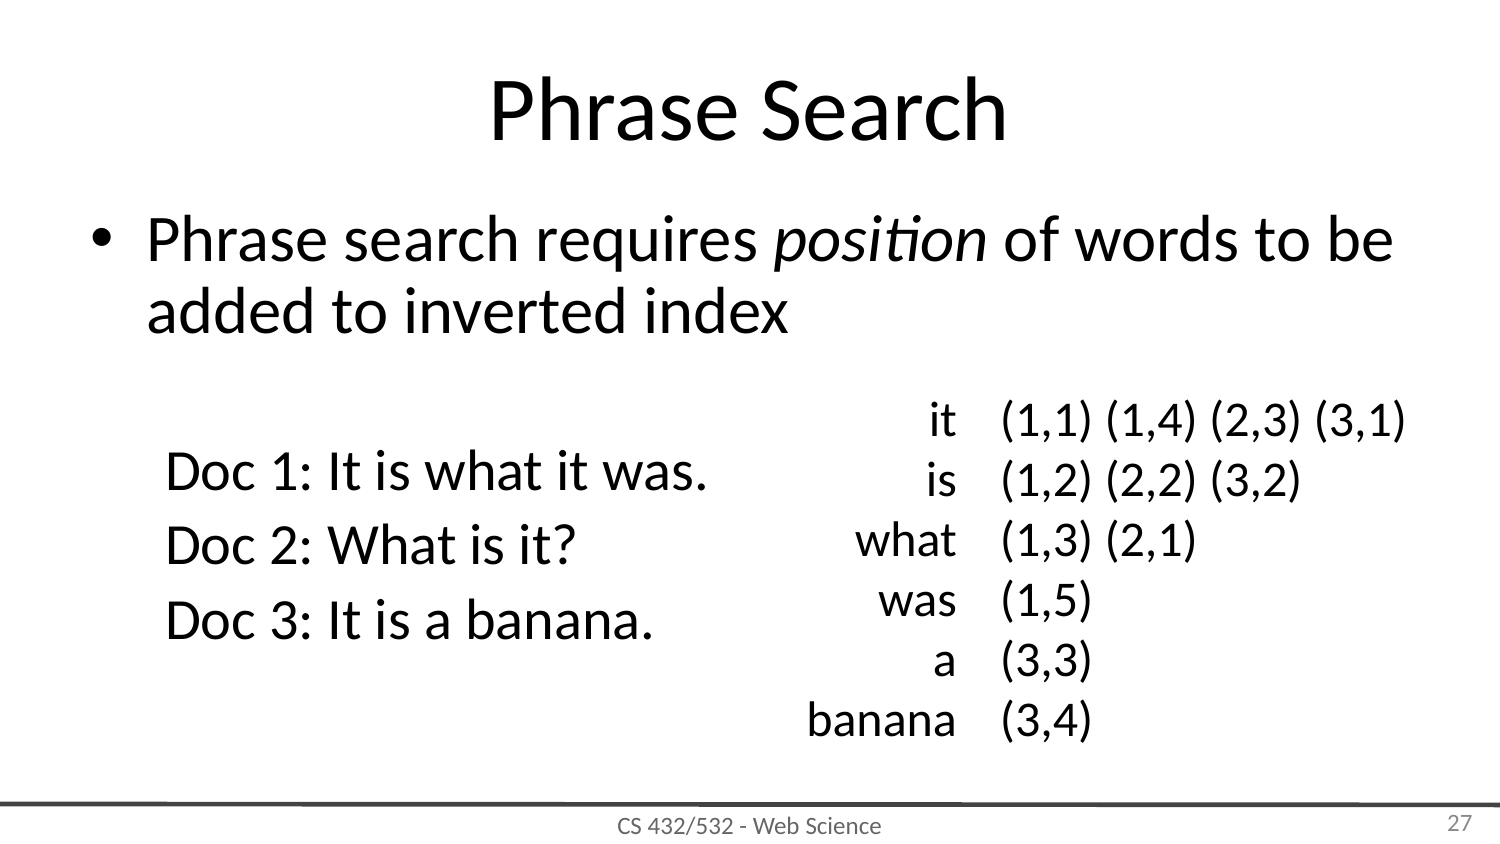

Phrase Search
Phrase search requires position of words to be added to inverted index
Doc 1: It is what it was.
Doc 2: What is it?
Doc 3: It is a banana.

(1,1) (1,4) (2,3) (3,1)
(1,2) (2,2) (3,2)
(1,3) (2,1)
(1,5)
(3,3)
(3,4)
it
is
what
was
a
banana
27